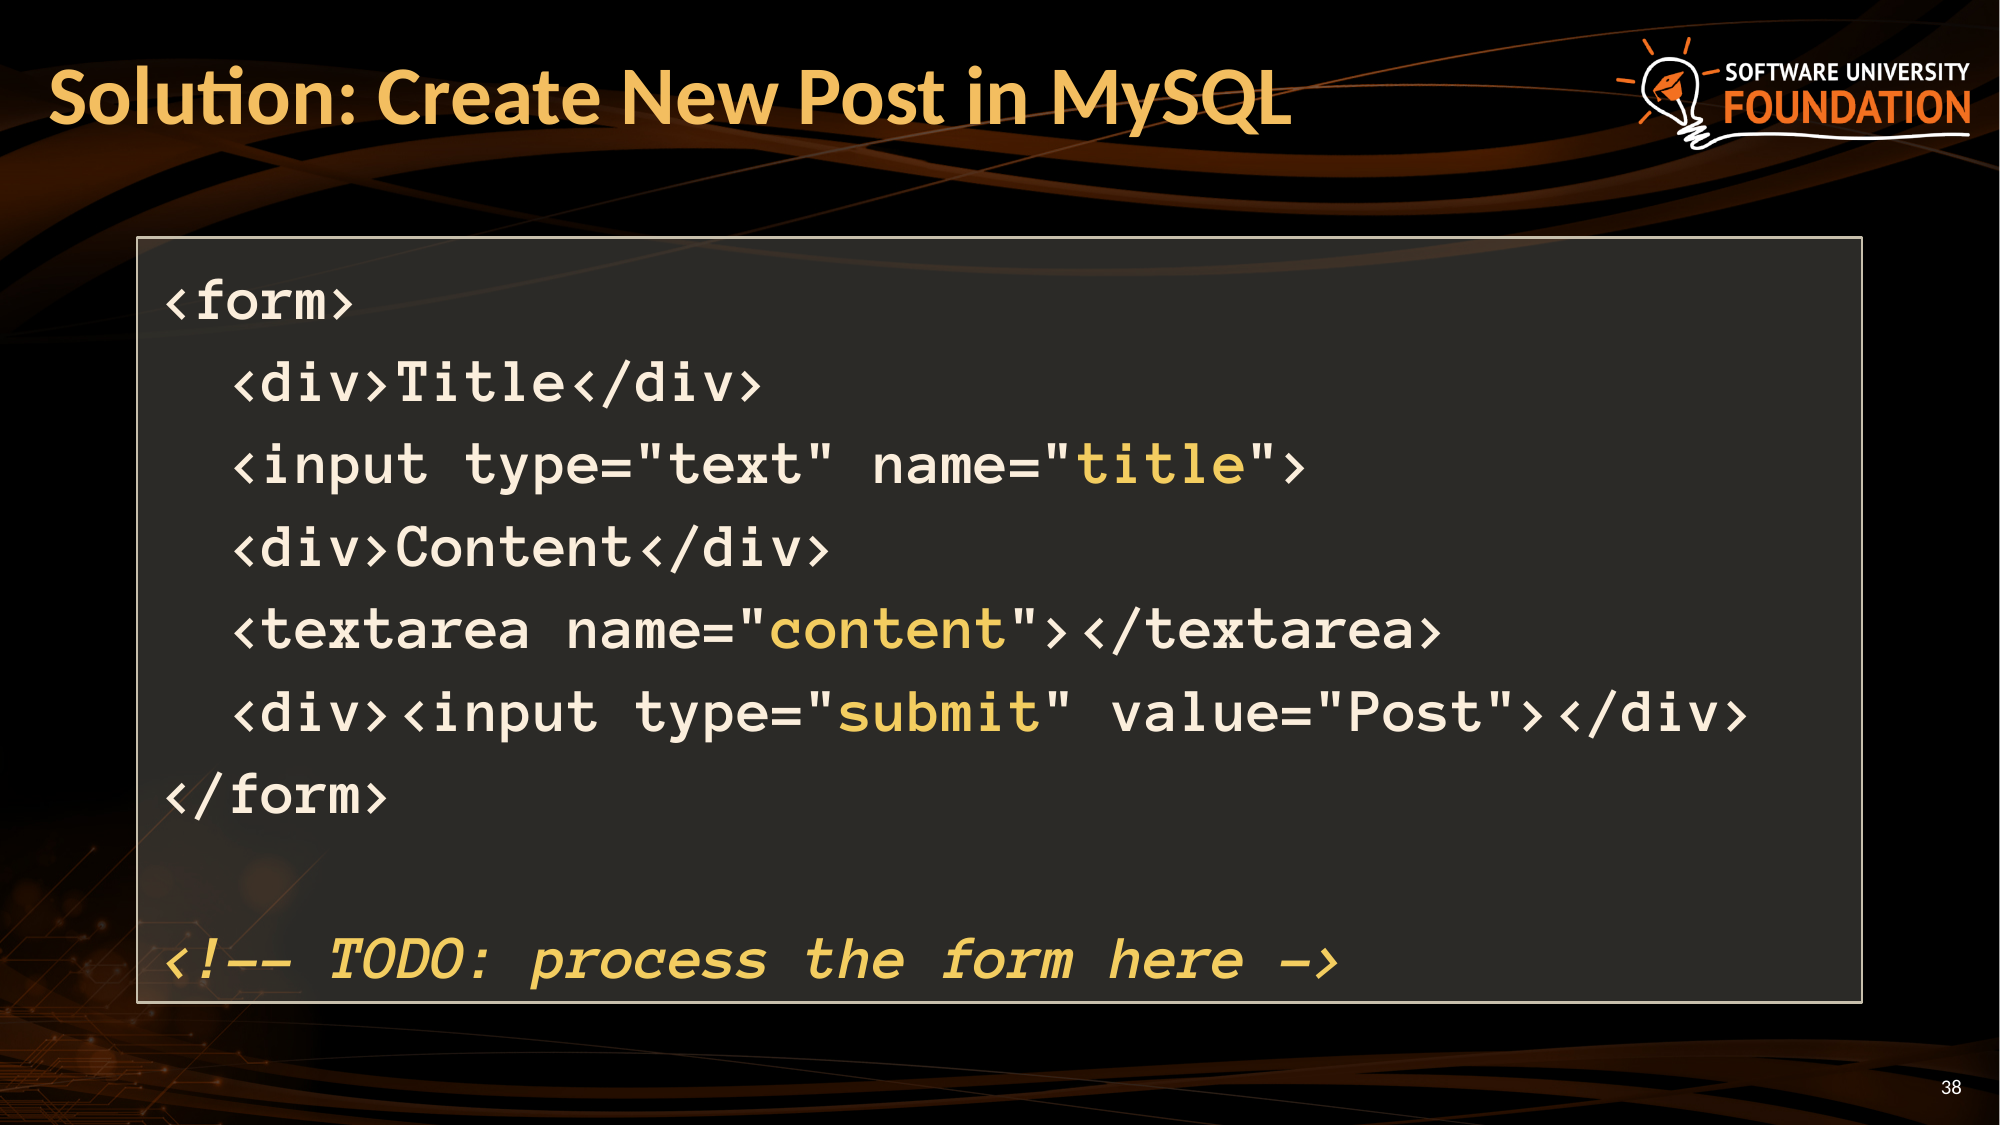

# Solution: Create New Post in MySQL
<form>
  <div>Title</div>
  <input type="text" name="title">
  <div>Content</div>
  <textarea name="content"></textarea>
  <div><input type="submit" value="Post"></div>
</form>

<!-- TODO: process the form here ->
38